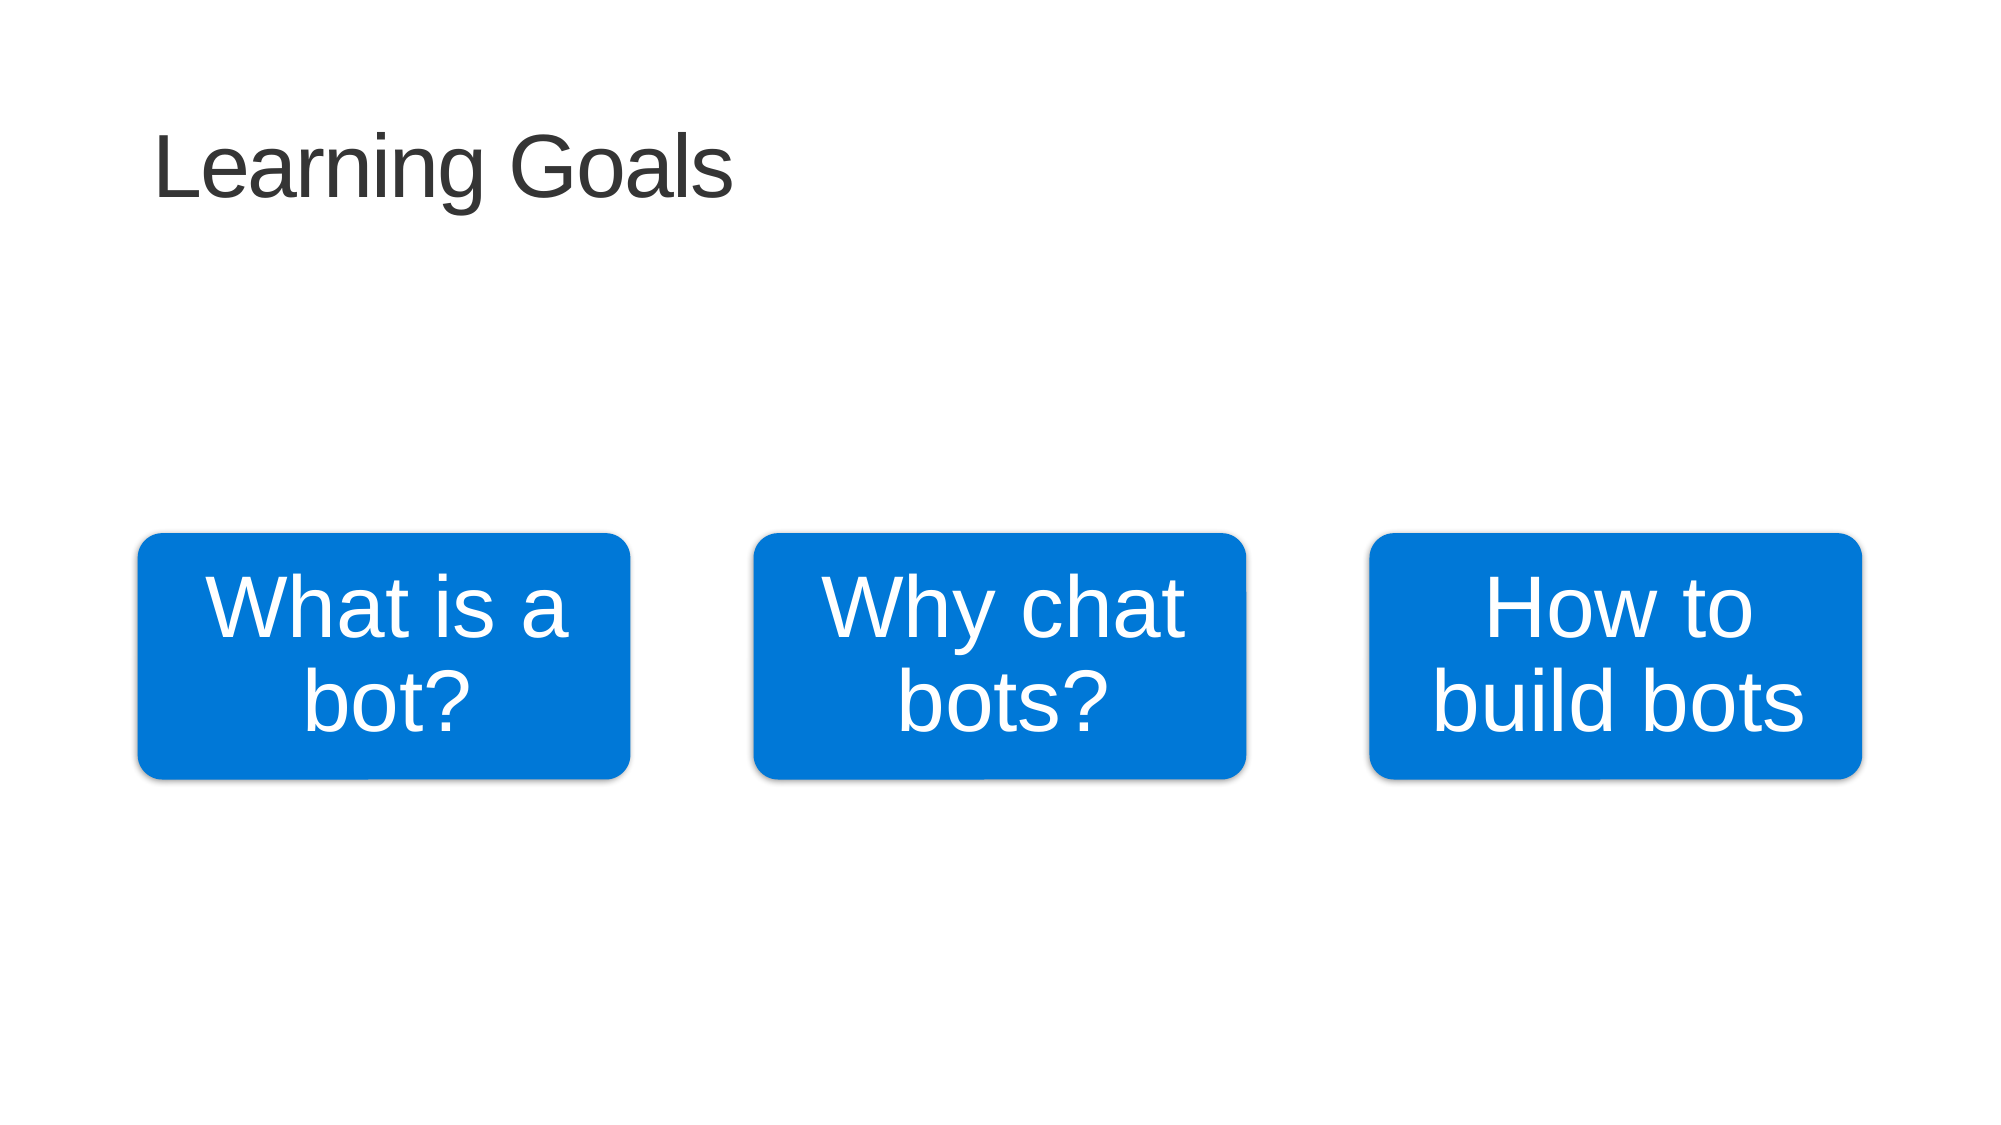

# Learning Goals
What is a bot?
Why chat bots?
How to build bots